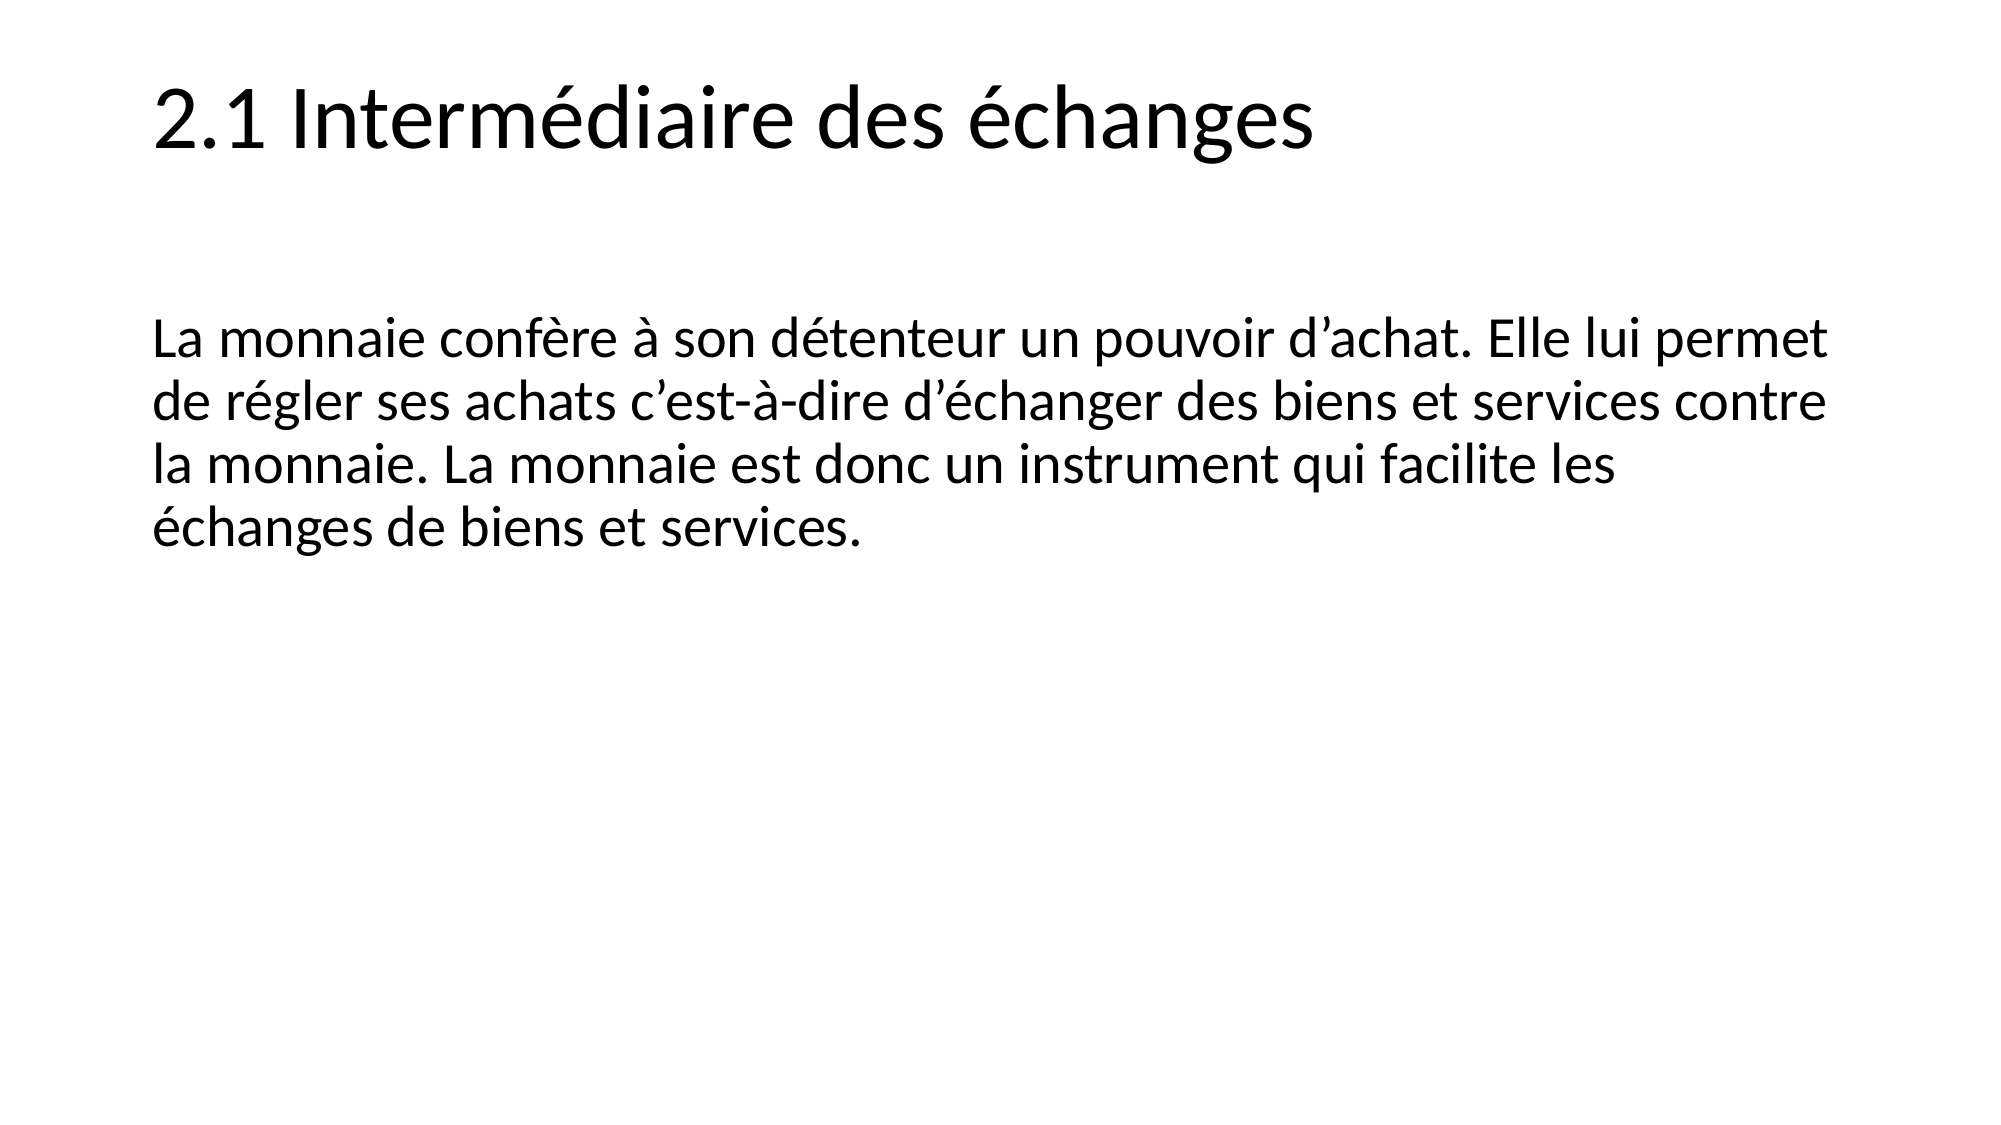

# 2.1 Intermédiaire des échanges
La monnaie confère à son détenteur un pouvoir d’achat. Elle lui permet de régler ses achats c’est-à-dire d’échanger des biens et services contre la monnaie. La monnaie est donc un instrument qui facilite les échanges de biens et services.